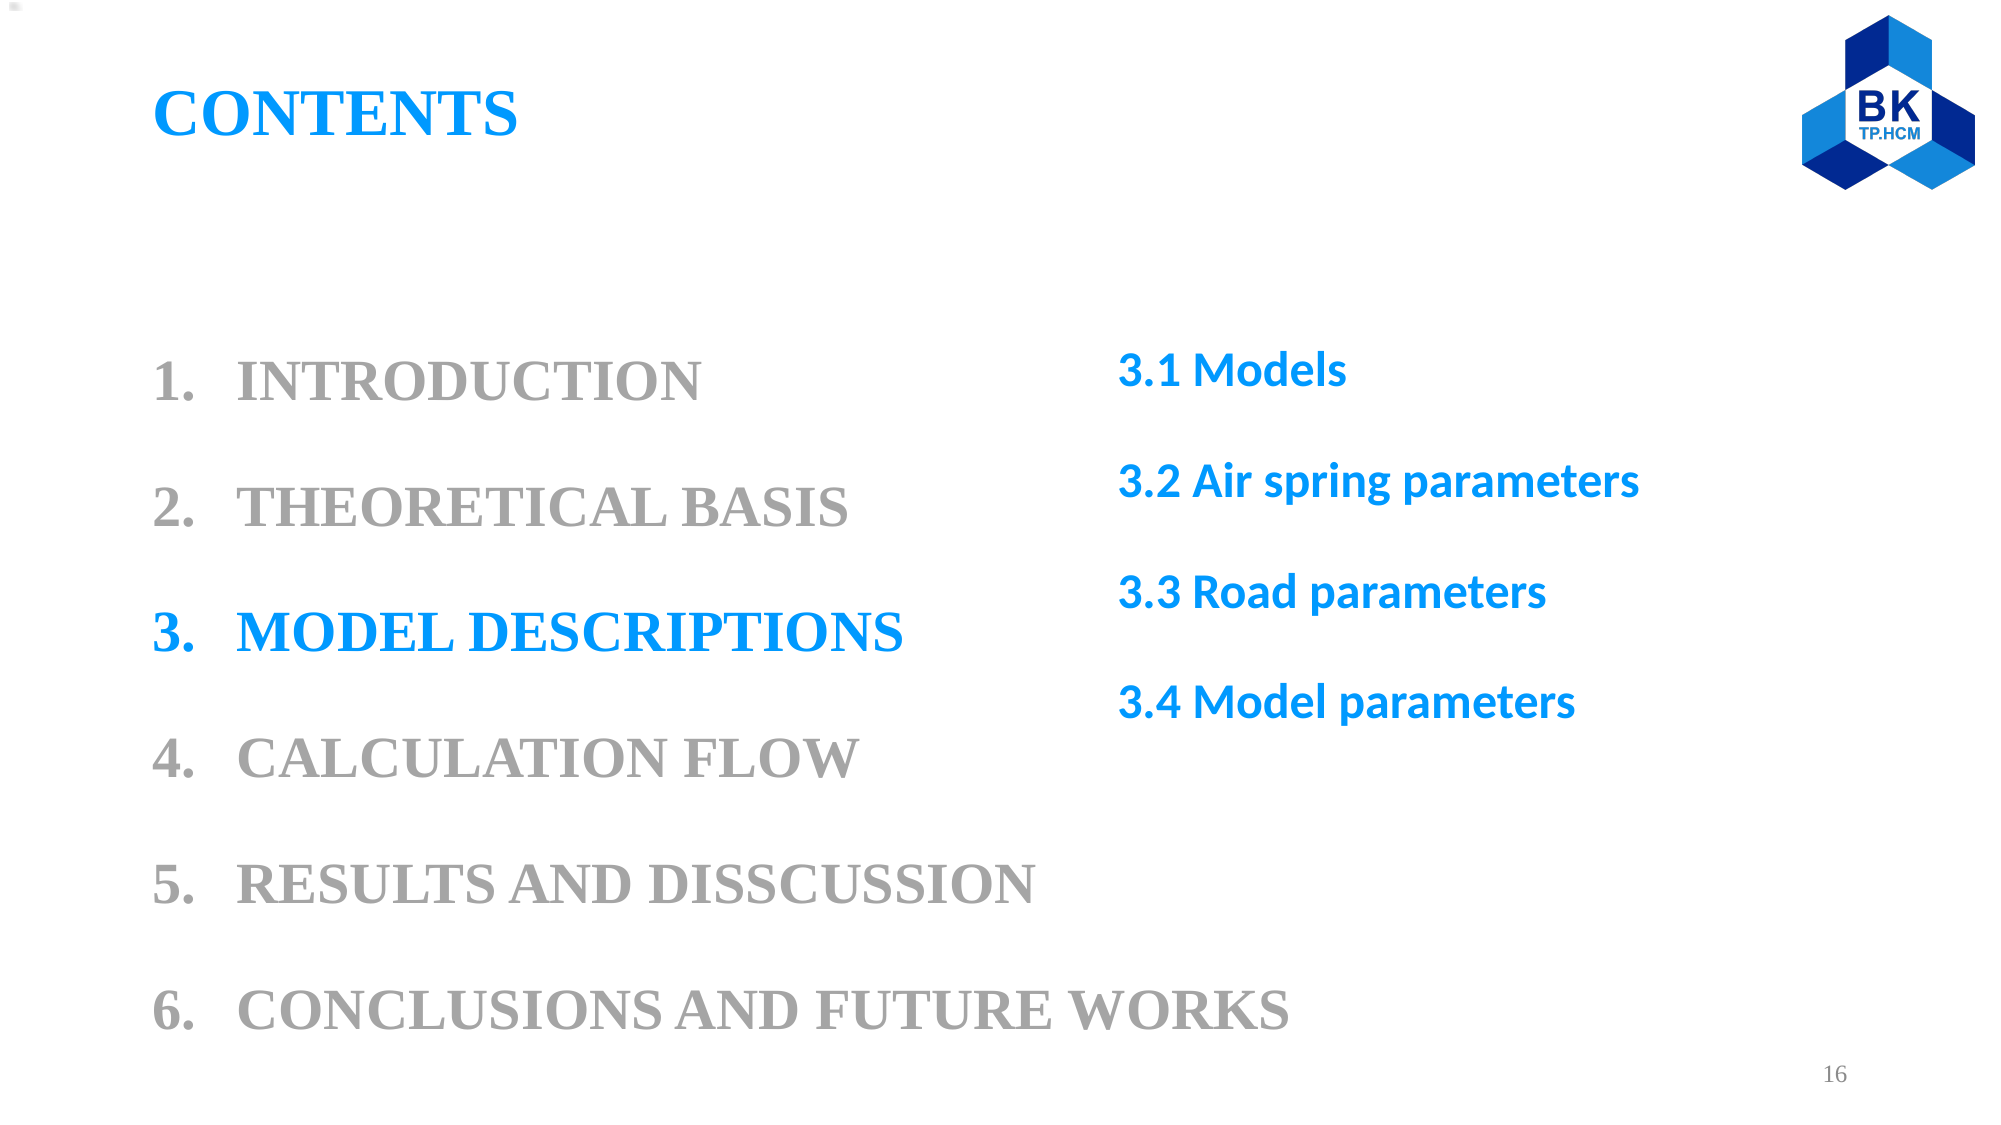

# CONTENTS
3.1 Models
3.2 Air spring parameters
3.3 Road parameters
3.4 Model parameters

INTRODUCTION
THEORETICAL BASIS
MODEL DESCRIPTIONS
CALCULATION FLOW
RESULTS AND DISSCUSSION
CONCLUSIONS AND FUTURE WORKS
16